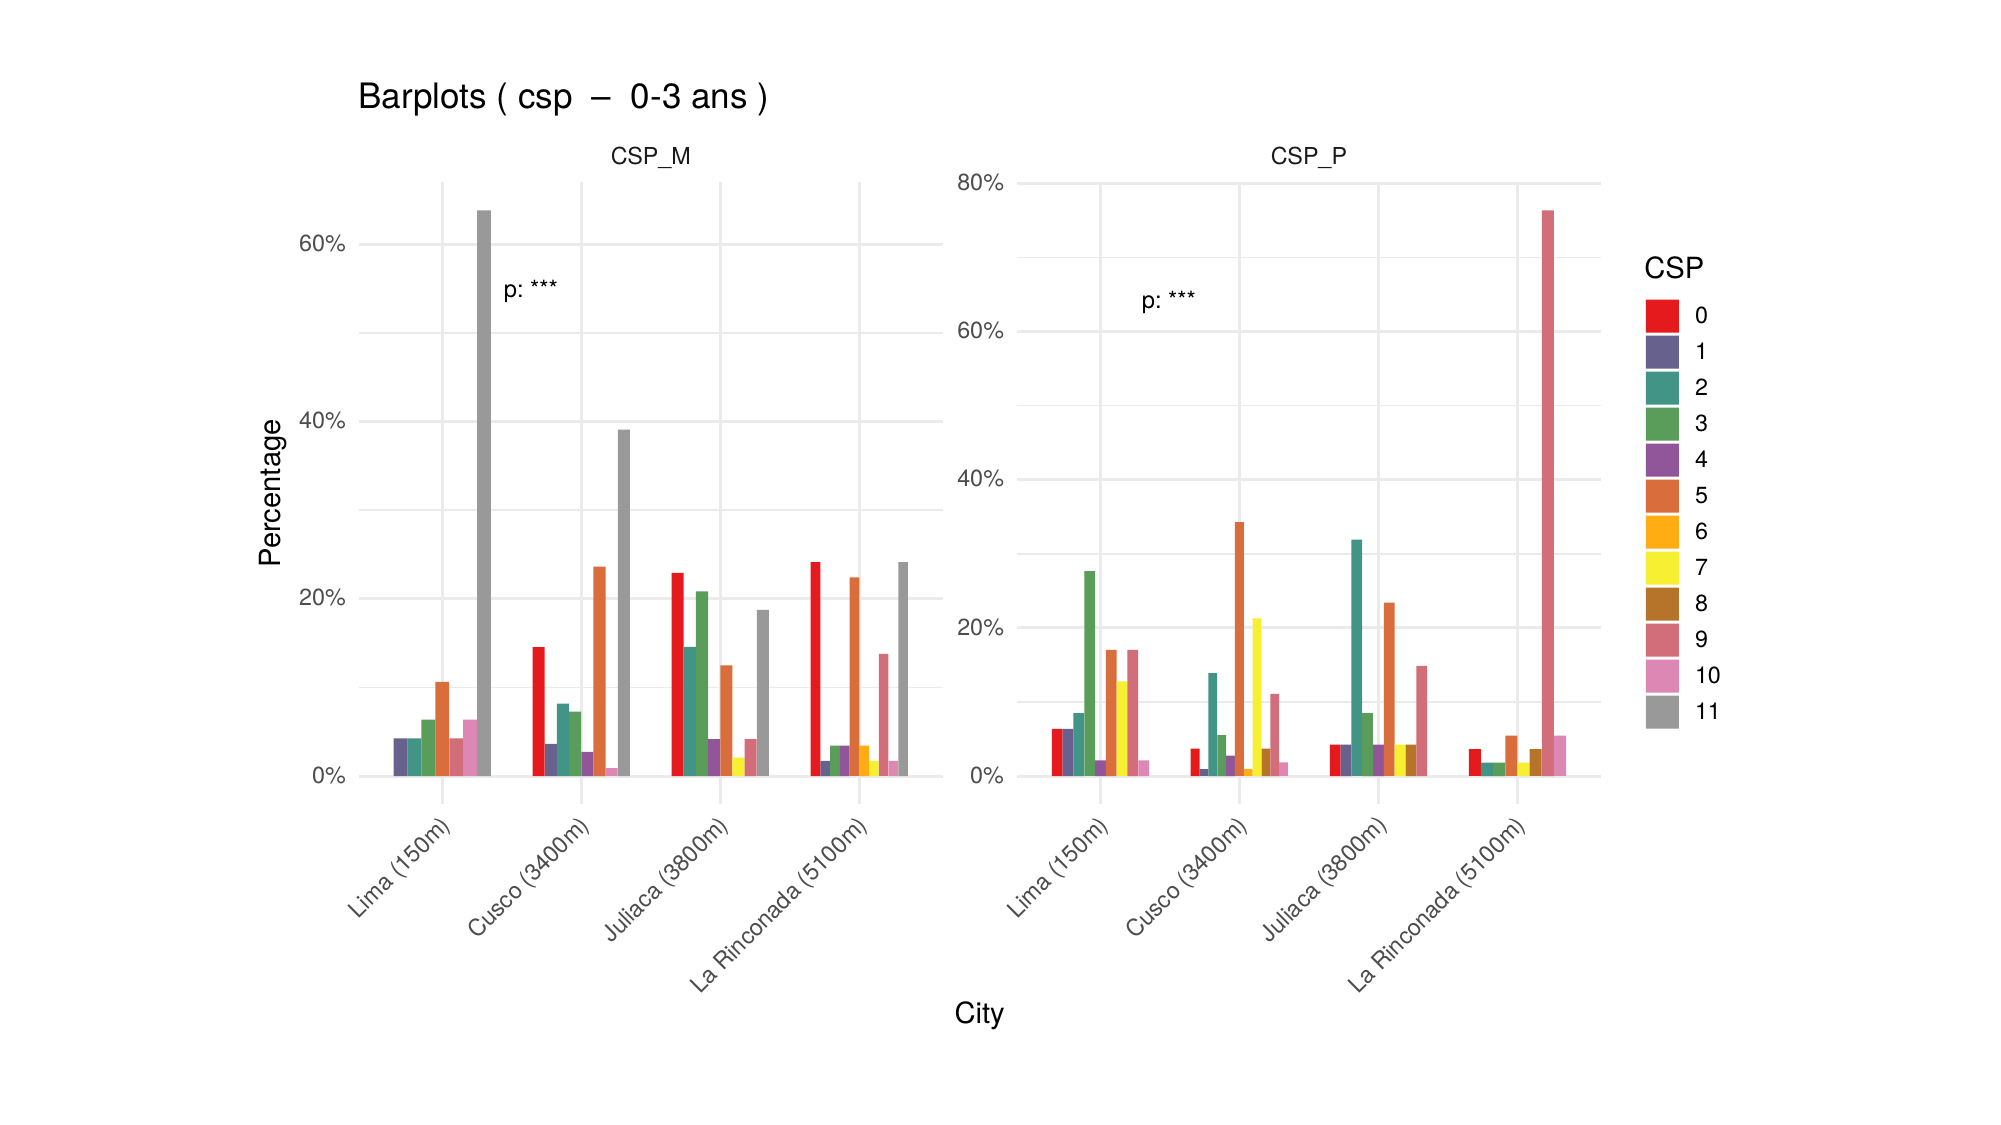

Barplots ( csp  –  0-3 ans )
CSP_M
CSP_P
80%

60%

CSP
p: ***
p: ***

0
60%

1

2

40%
3

4
40%
Percentage

5

6

7

20%

8

20%

9

10

11

0%
0%

Lima (150m)
Lima (150m)
Cusco (3400m)
Cusco (3400m)
Juliaca (3800m)
Juliaca (3800m)
La Rinconada (5100m)
La Rinconada (5100m)
City